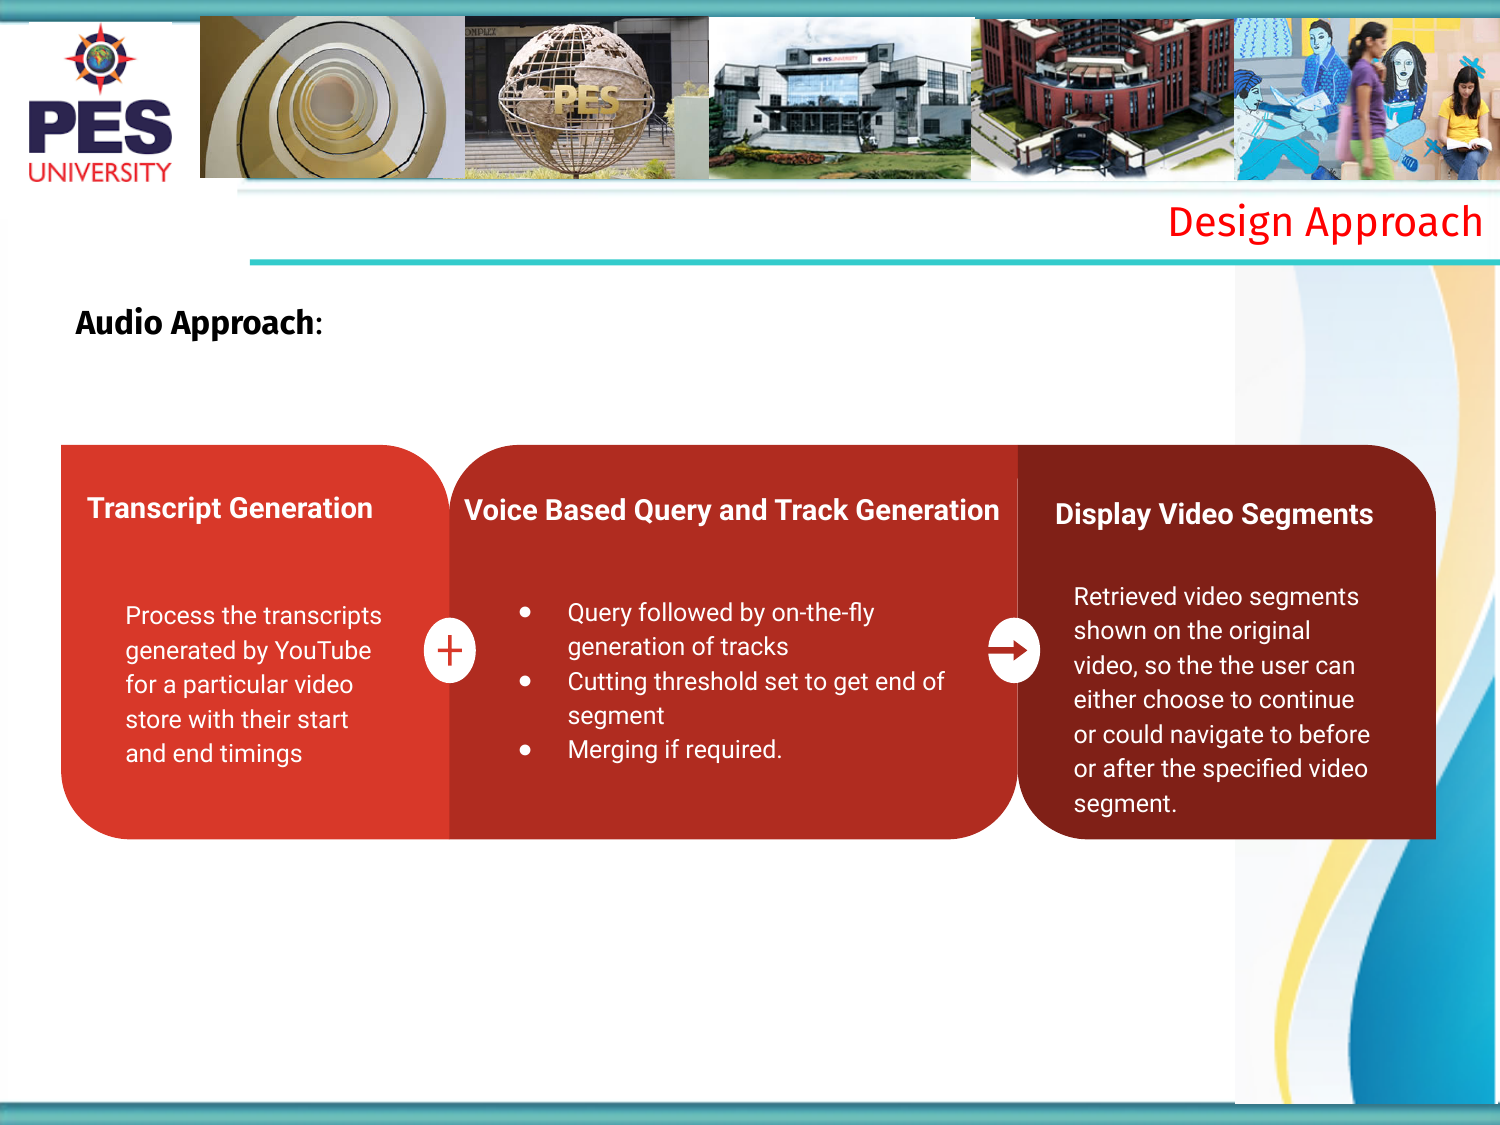

Design Approach

Audio Approach:

Transcript Generation
Process the transcripts generated by YouTube for a particular video store with their start and end timings

Voice Based Query and Track Generation
Query followed by on-the-fly generation of tracks
Cutting threshold set to get end of segment
Merging if required.

Display Video Segments
Retrieved video segments shown on the original video, so the the user can either choose to continue or could navigate to before or after the specified video segment.